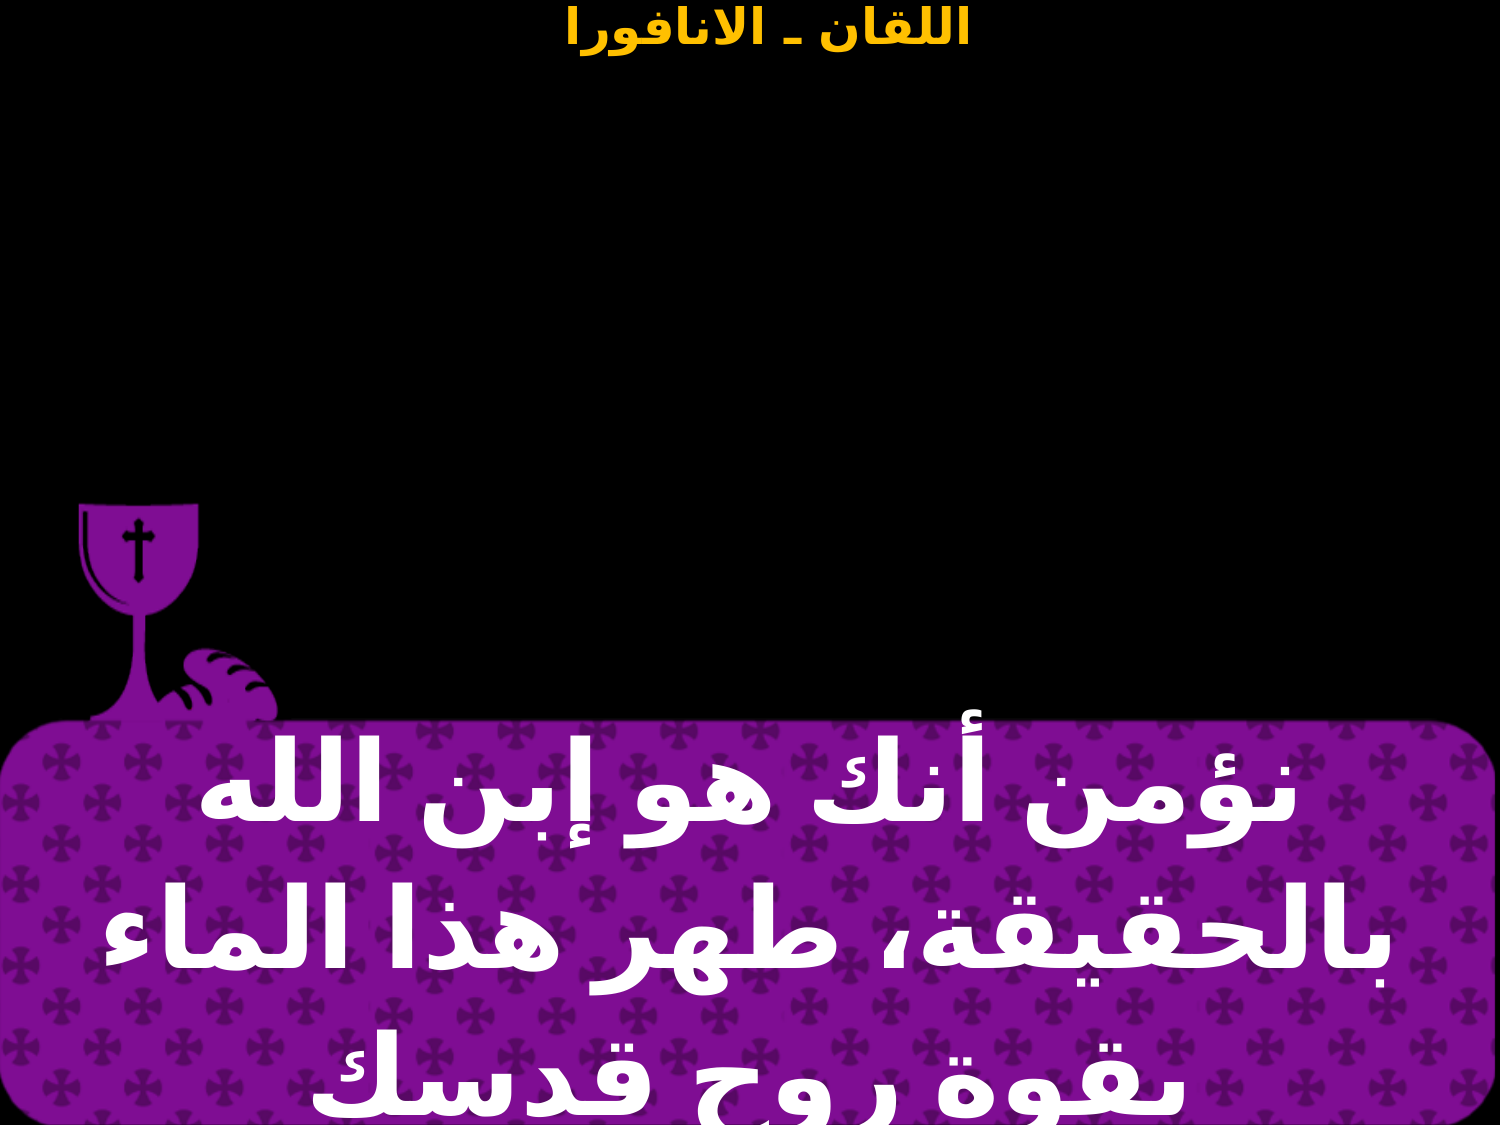

| نؤمن أنك هو إبن الله بالحقيقة، طهر هذا الماء بقوة روح قدسك |
| --- |